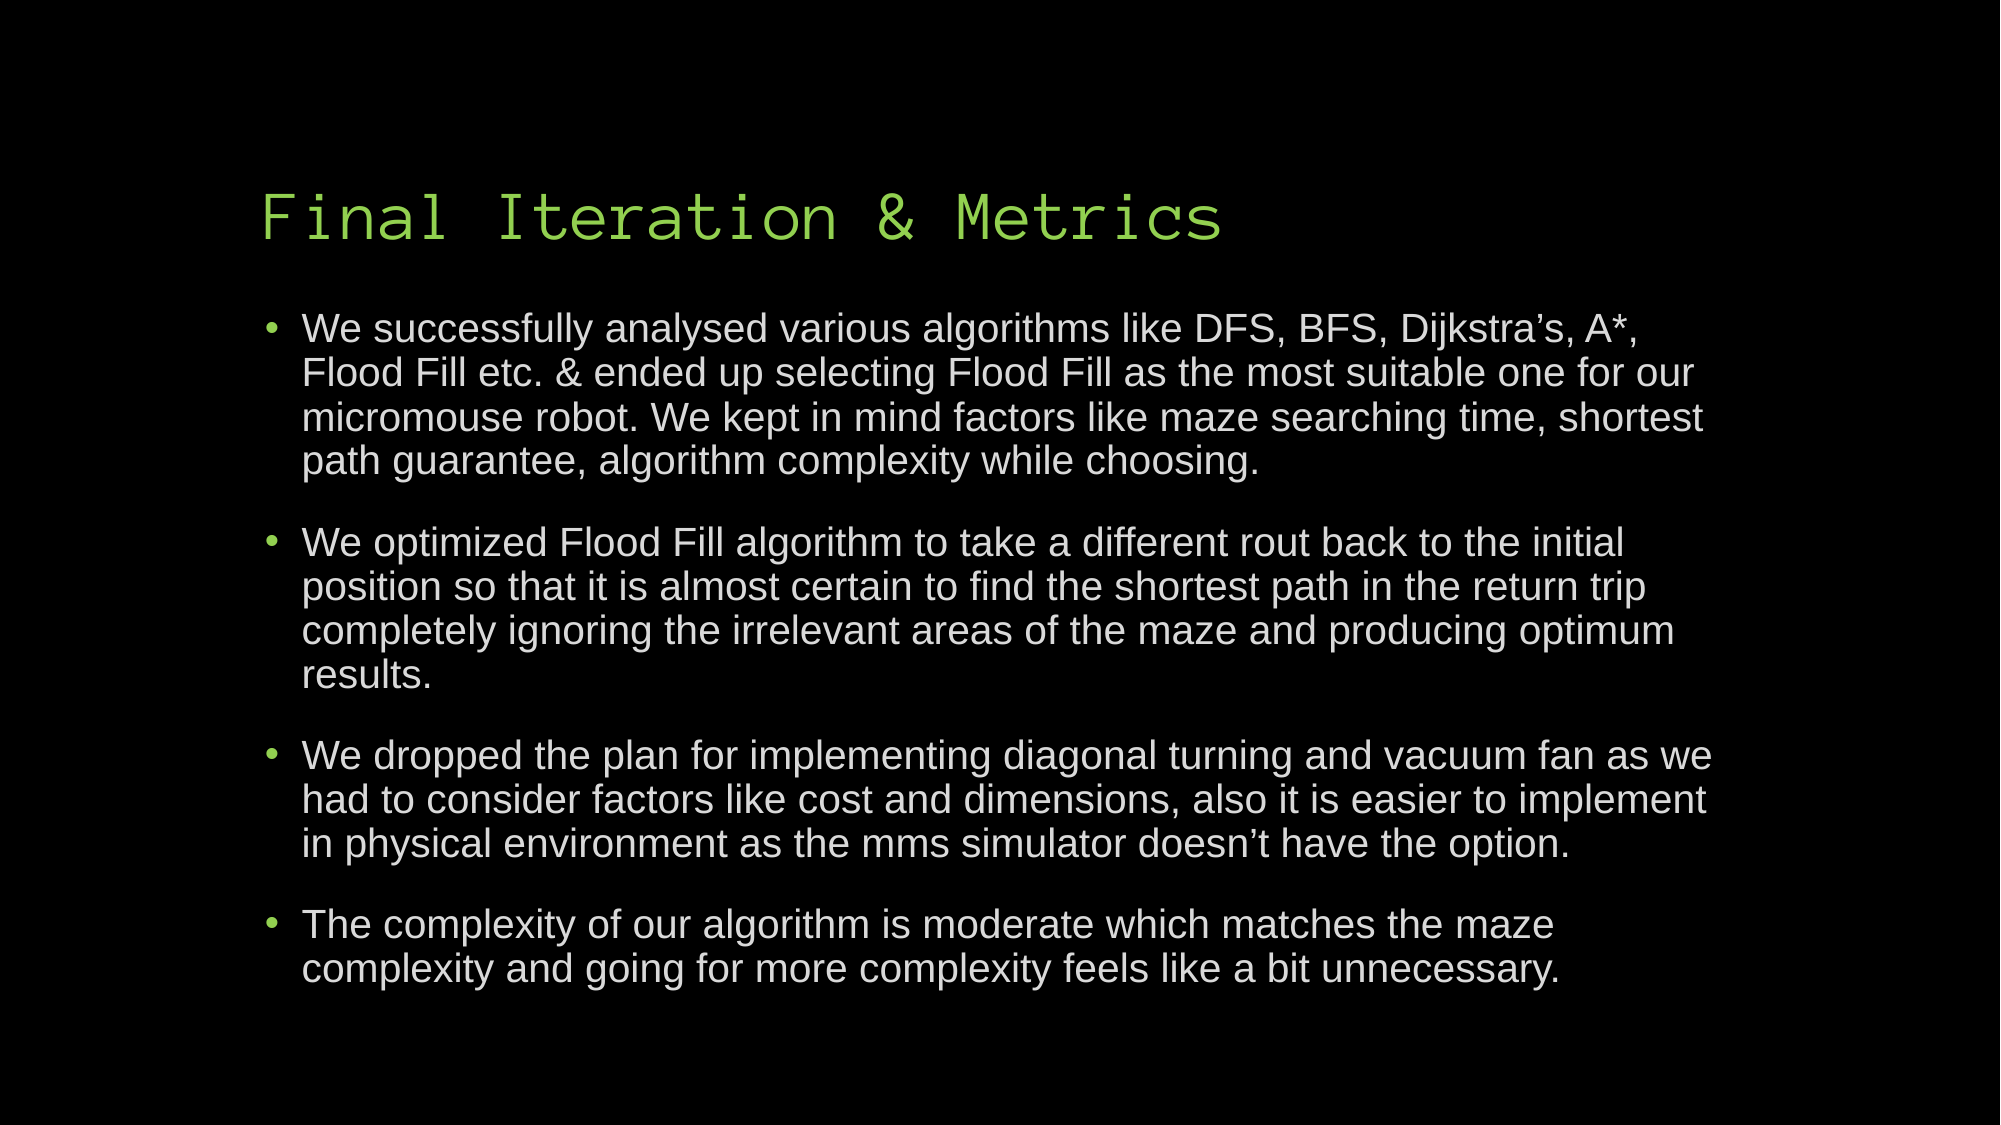

# Final Iteration & Metrics
We successfully analysed various algorithms like DFS, BFS, Dijkstra’s, A*, Flood Fill etc. & ended up selecting Flood Fill as the most suitable one for our micromouse robot. We kept in mind factors like maze searching time, shortest path guarantee, algorithm complexity while choosing.
We optimized Flood Fill algorithm to take a different rout back to the initial position so that it is almost certain to find the shortest path in the return trip completely ignoring the irrelevant areas of the maze and producing optimum results.
We dropped the plan for implementing diagonal turning and vacuum fan as we had to consider factors like cost and dimensions, also it is easier to implement in physical environment as the mms simulator doesn’t have the option.
The complexity of our algorithm is moderate which matches the maze complexity and going for more complexity feels like a bit unnecessary.